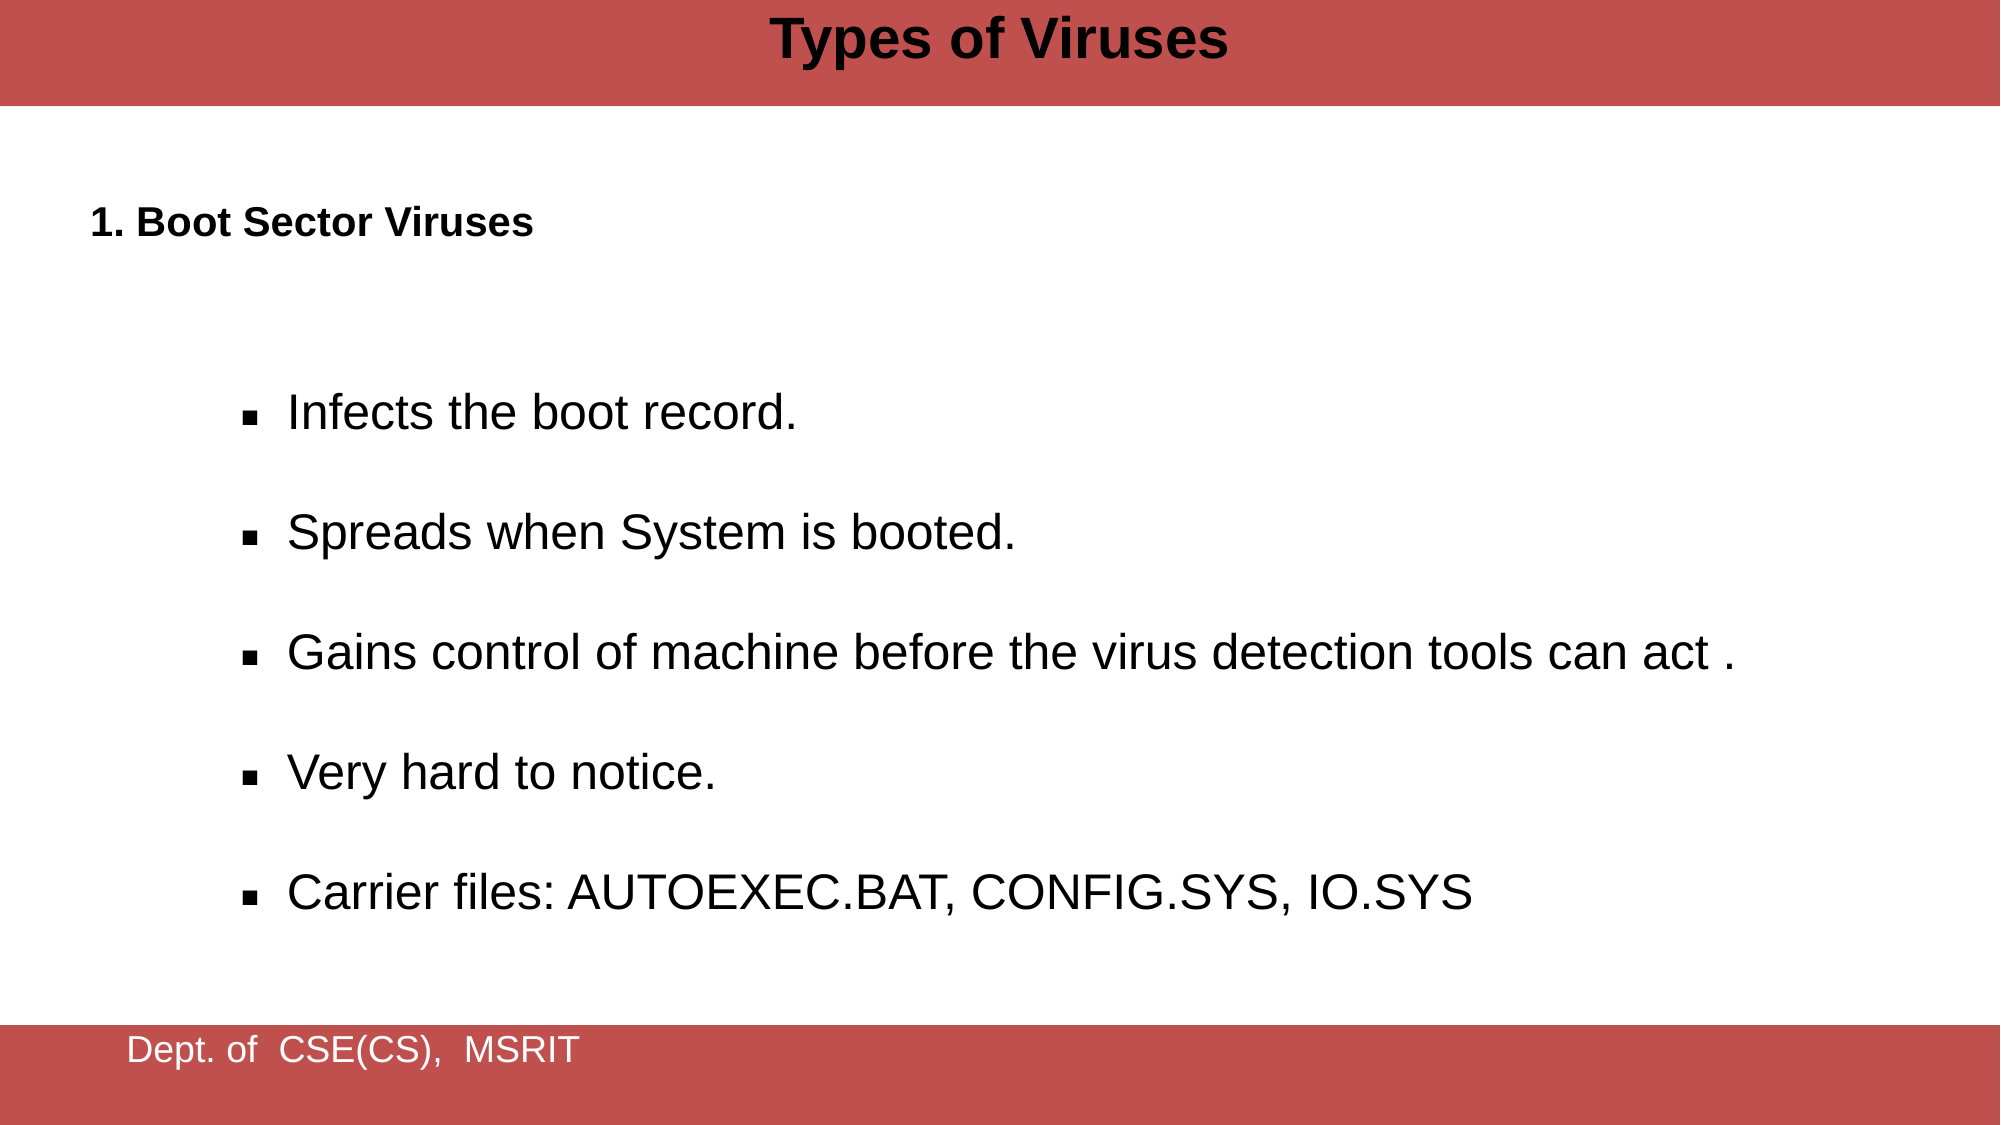

Types of Viruses

1. Boot Sector Viruses

Infects the boot record.
Spreads when System is booted.
Gains control of machine before the virus detection tools can act .
Very hard to notice.
Carrier files: AUTOEXEC.BAT, CONFIG.SYS, IO.SYS
Dept. of  CSE(CS),  MSRIT